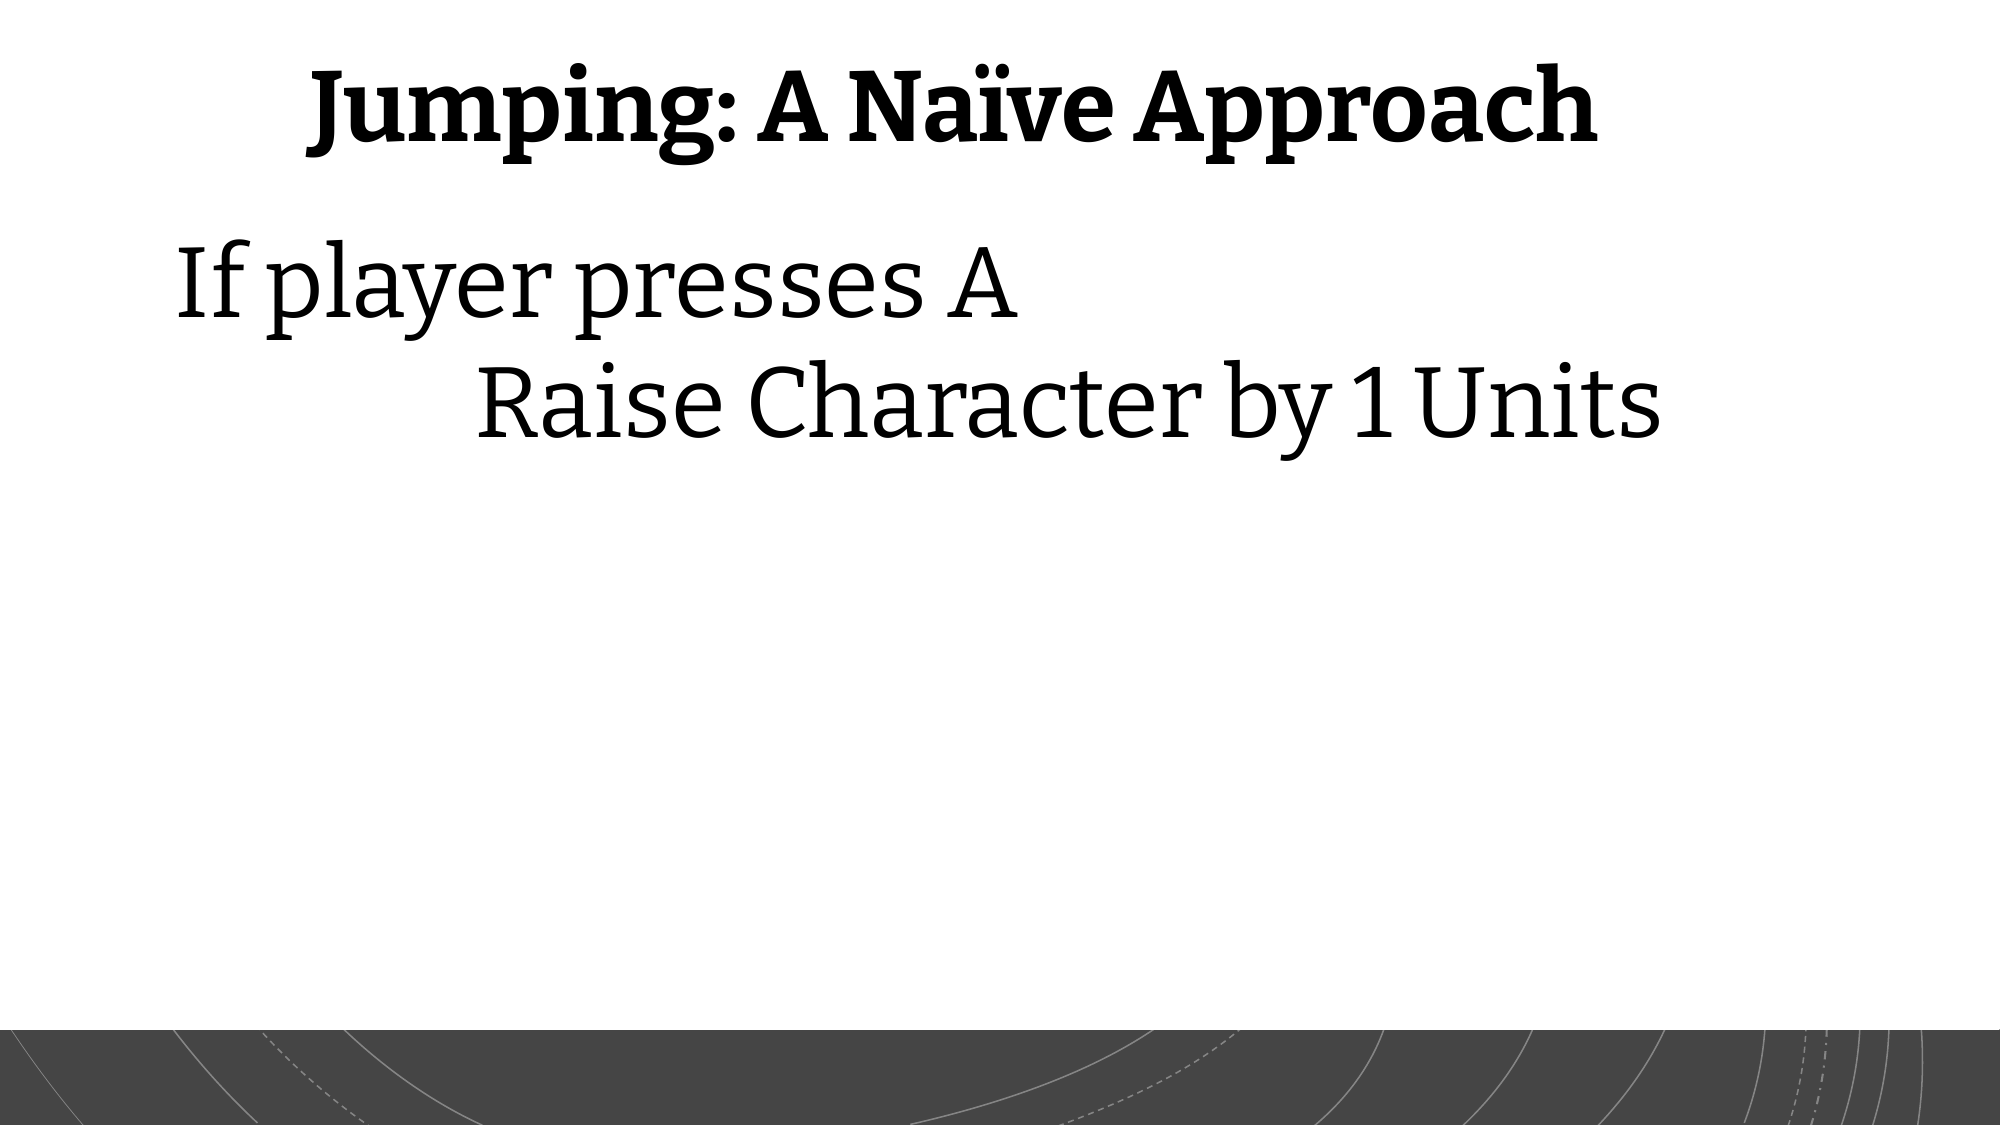

Jumping: A Naïve Approach
If player presses A
		Raise Character by 1 Units